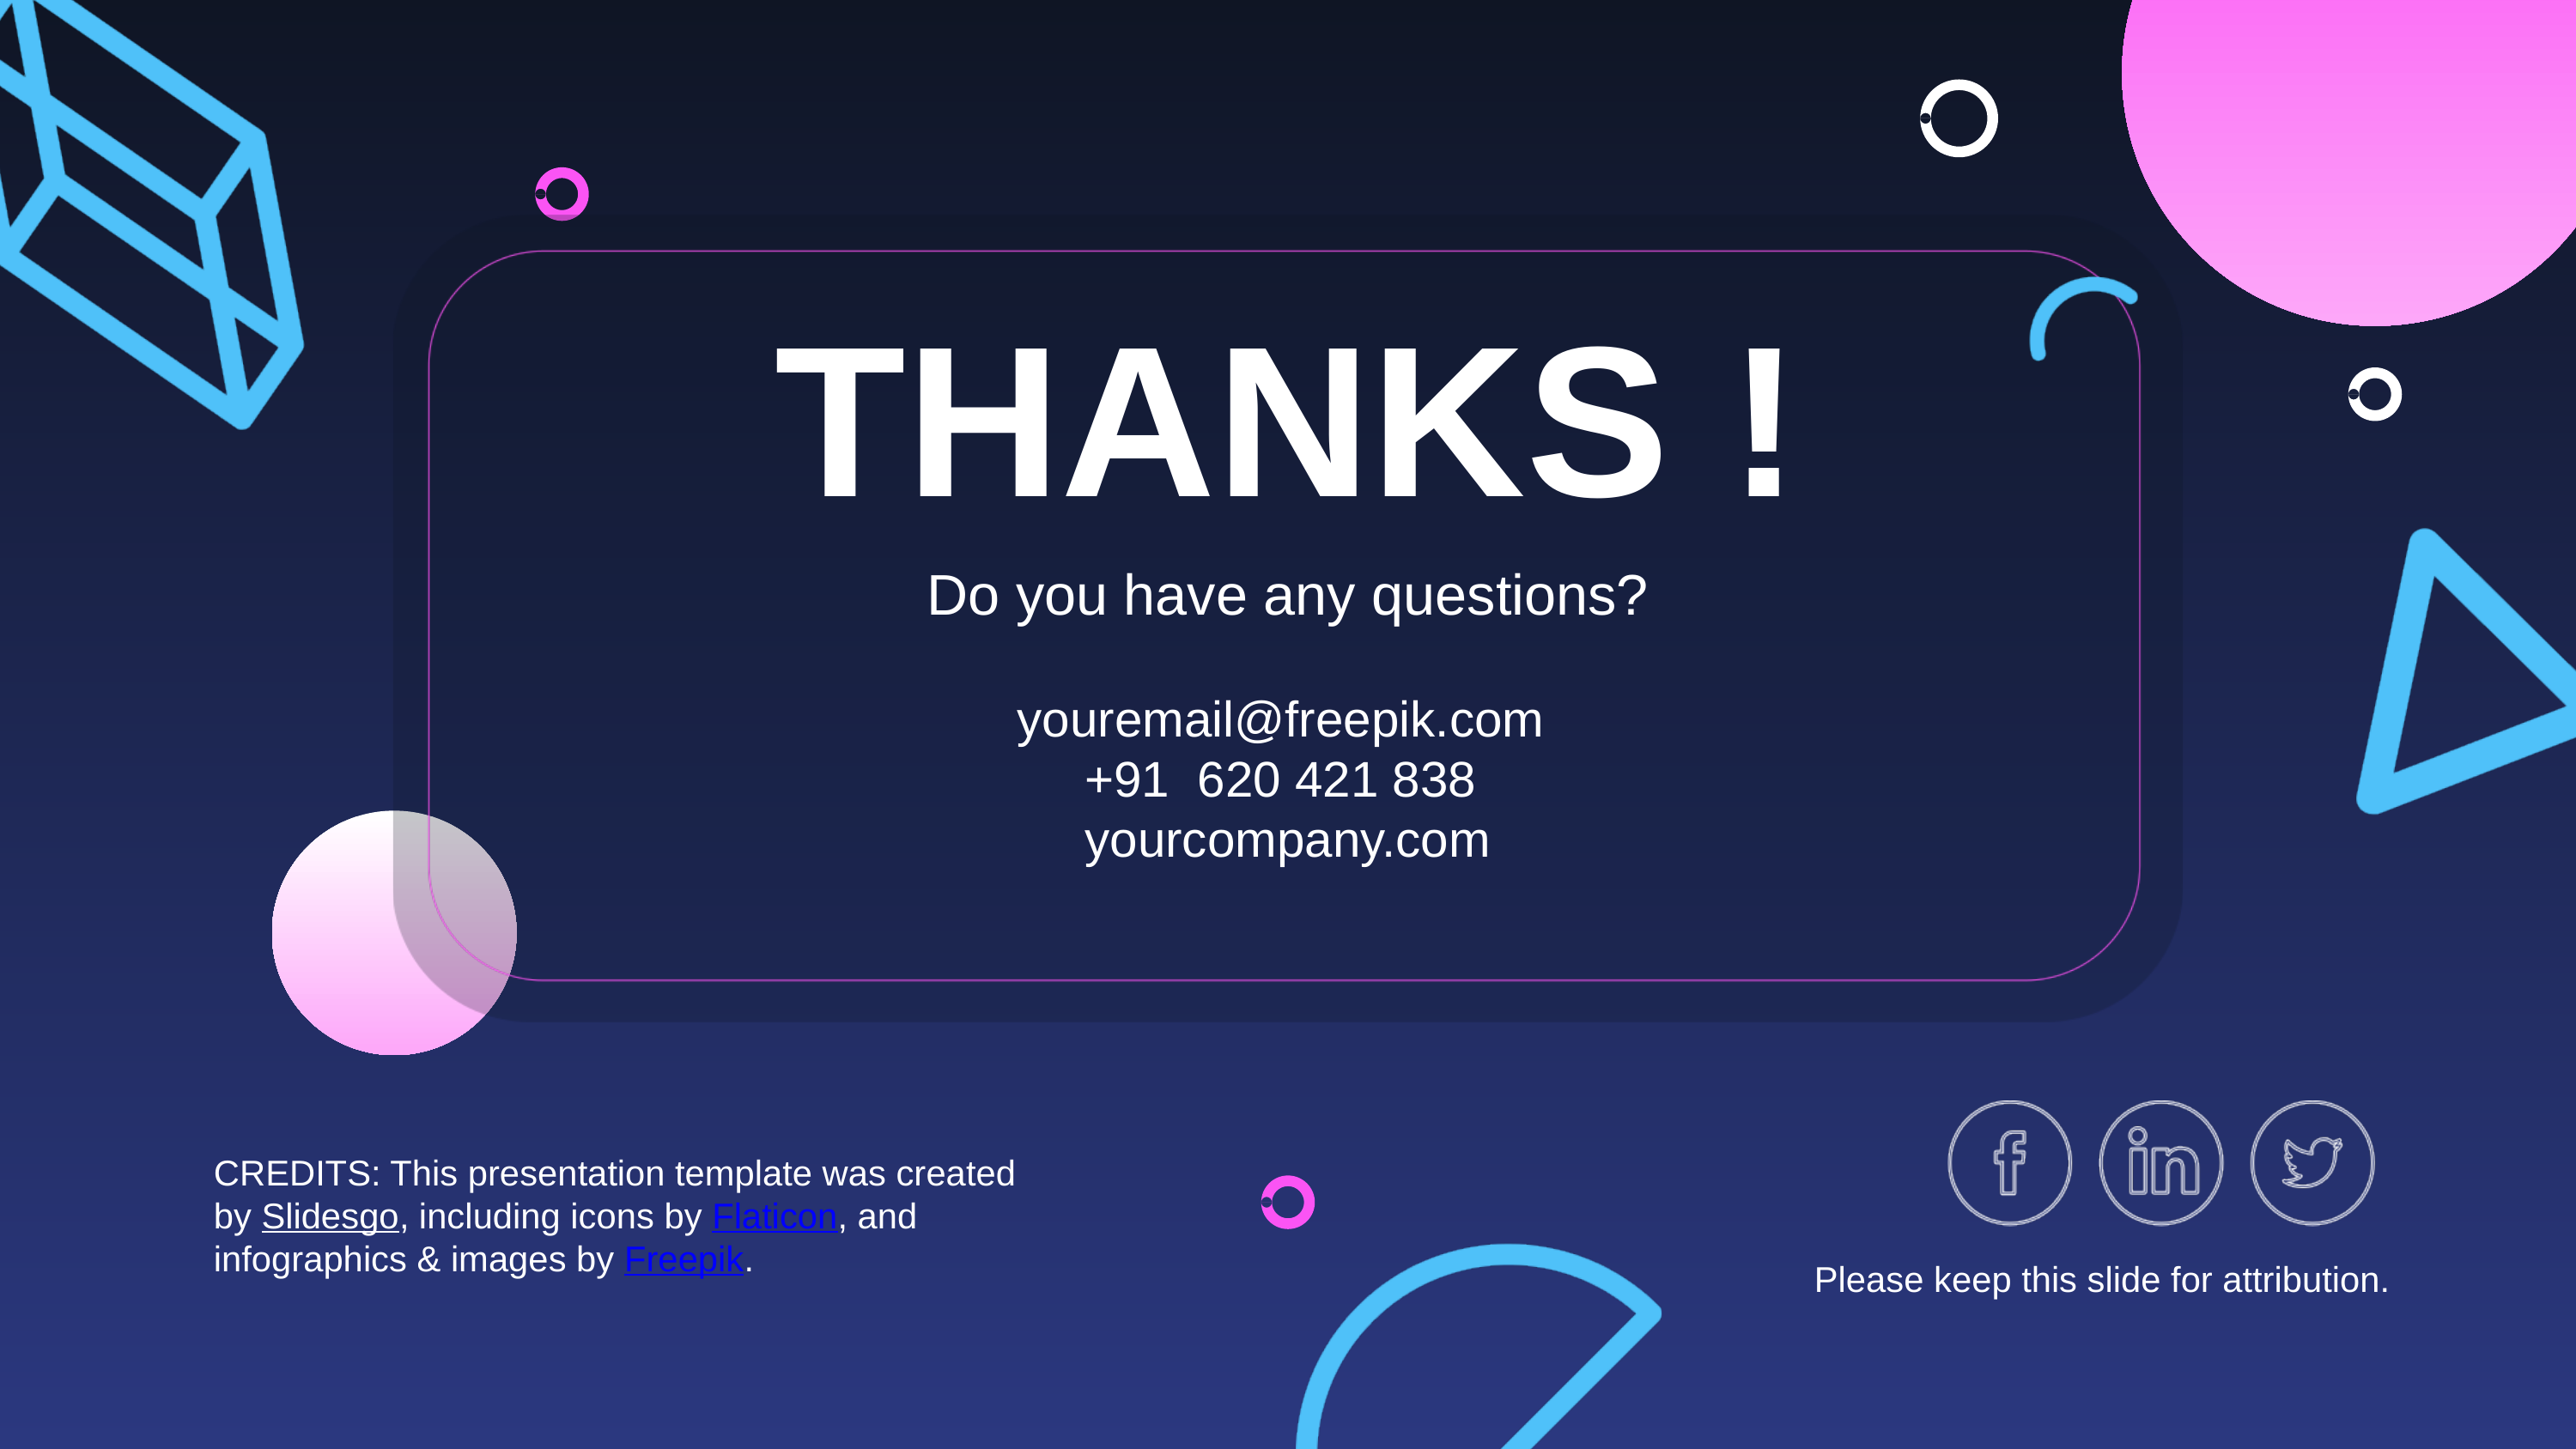

THANKS !

Do you have any questions?

youremail@freepik.com
+91  620 421 838
yourcompany.com

CREDITS: This presentation template was created by Slidesgo, including icons by Flaticon, and infographics & images by Freepik.

Please keep this slide for attribution.